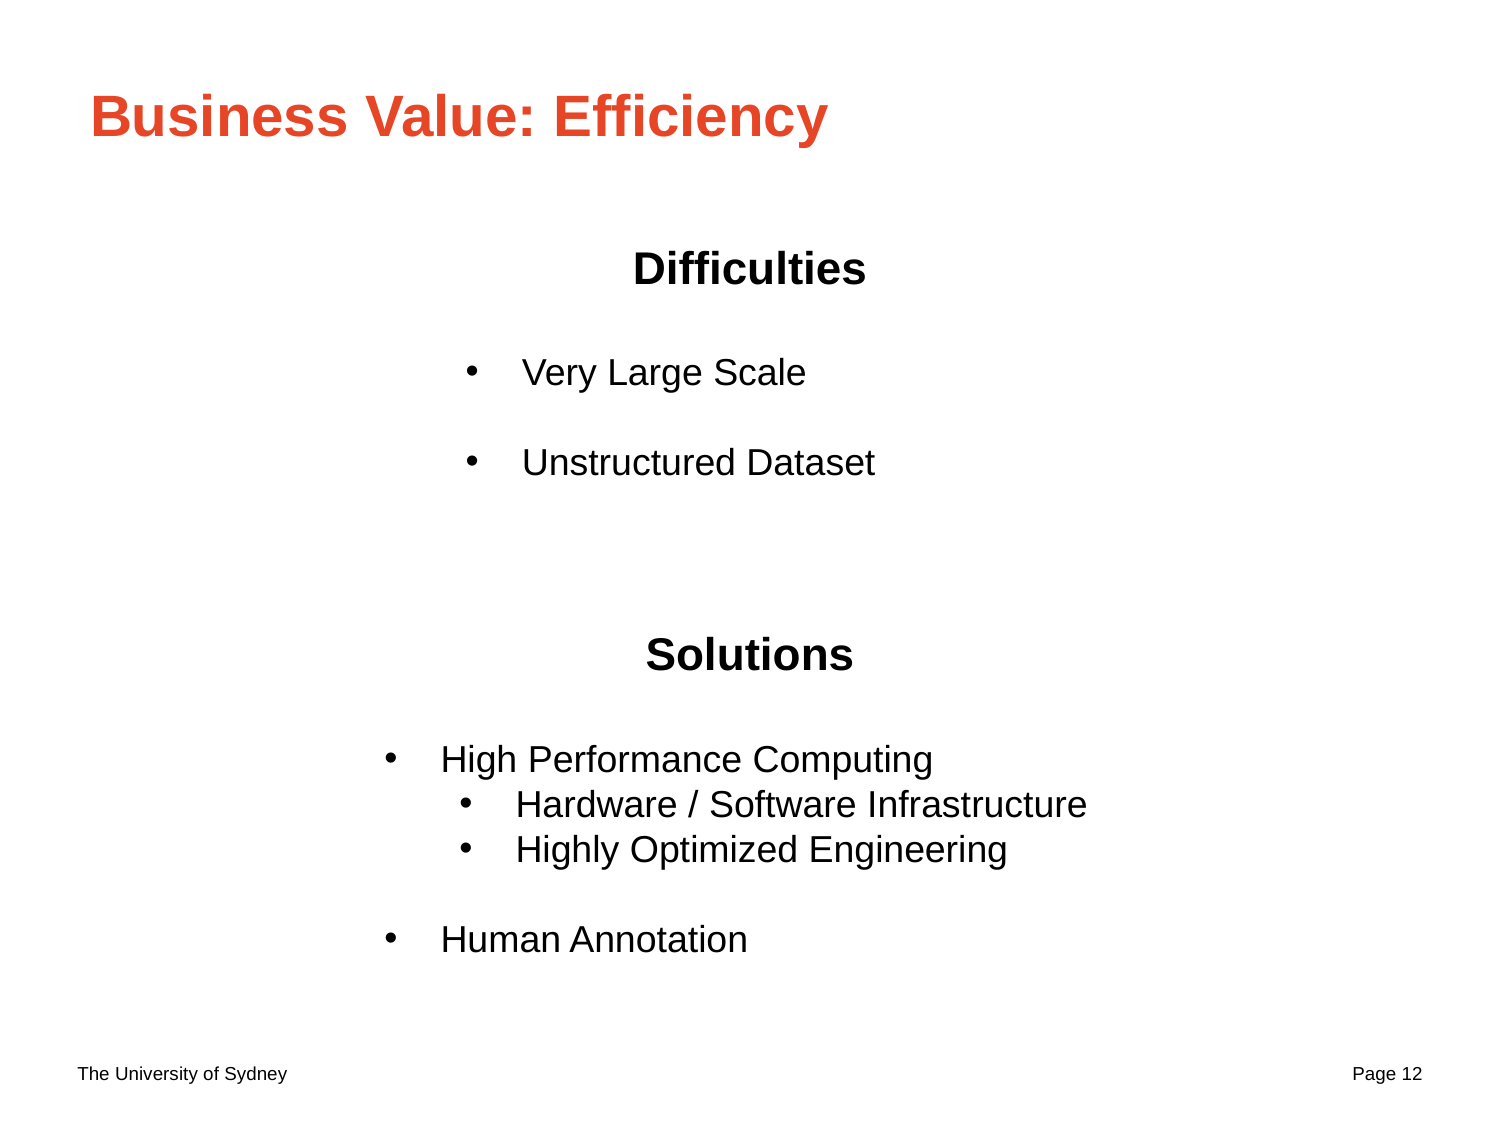

# Business Value: Efficiency
Difficulties

Very Large Scale

Unstructured Dataset

Solutions

High Performance Computing
Hardware / Software Infrastructure
Highly Optimized Engineering

Human Annotation